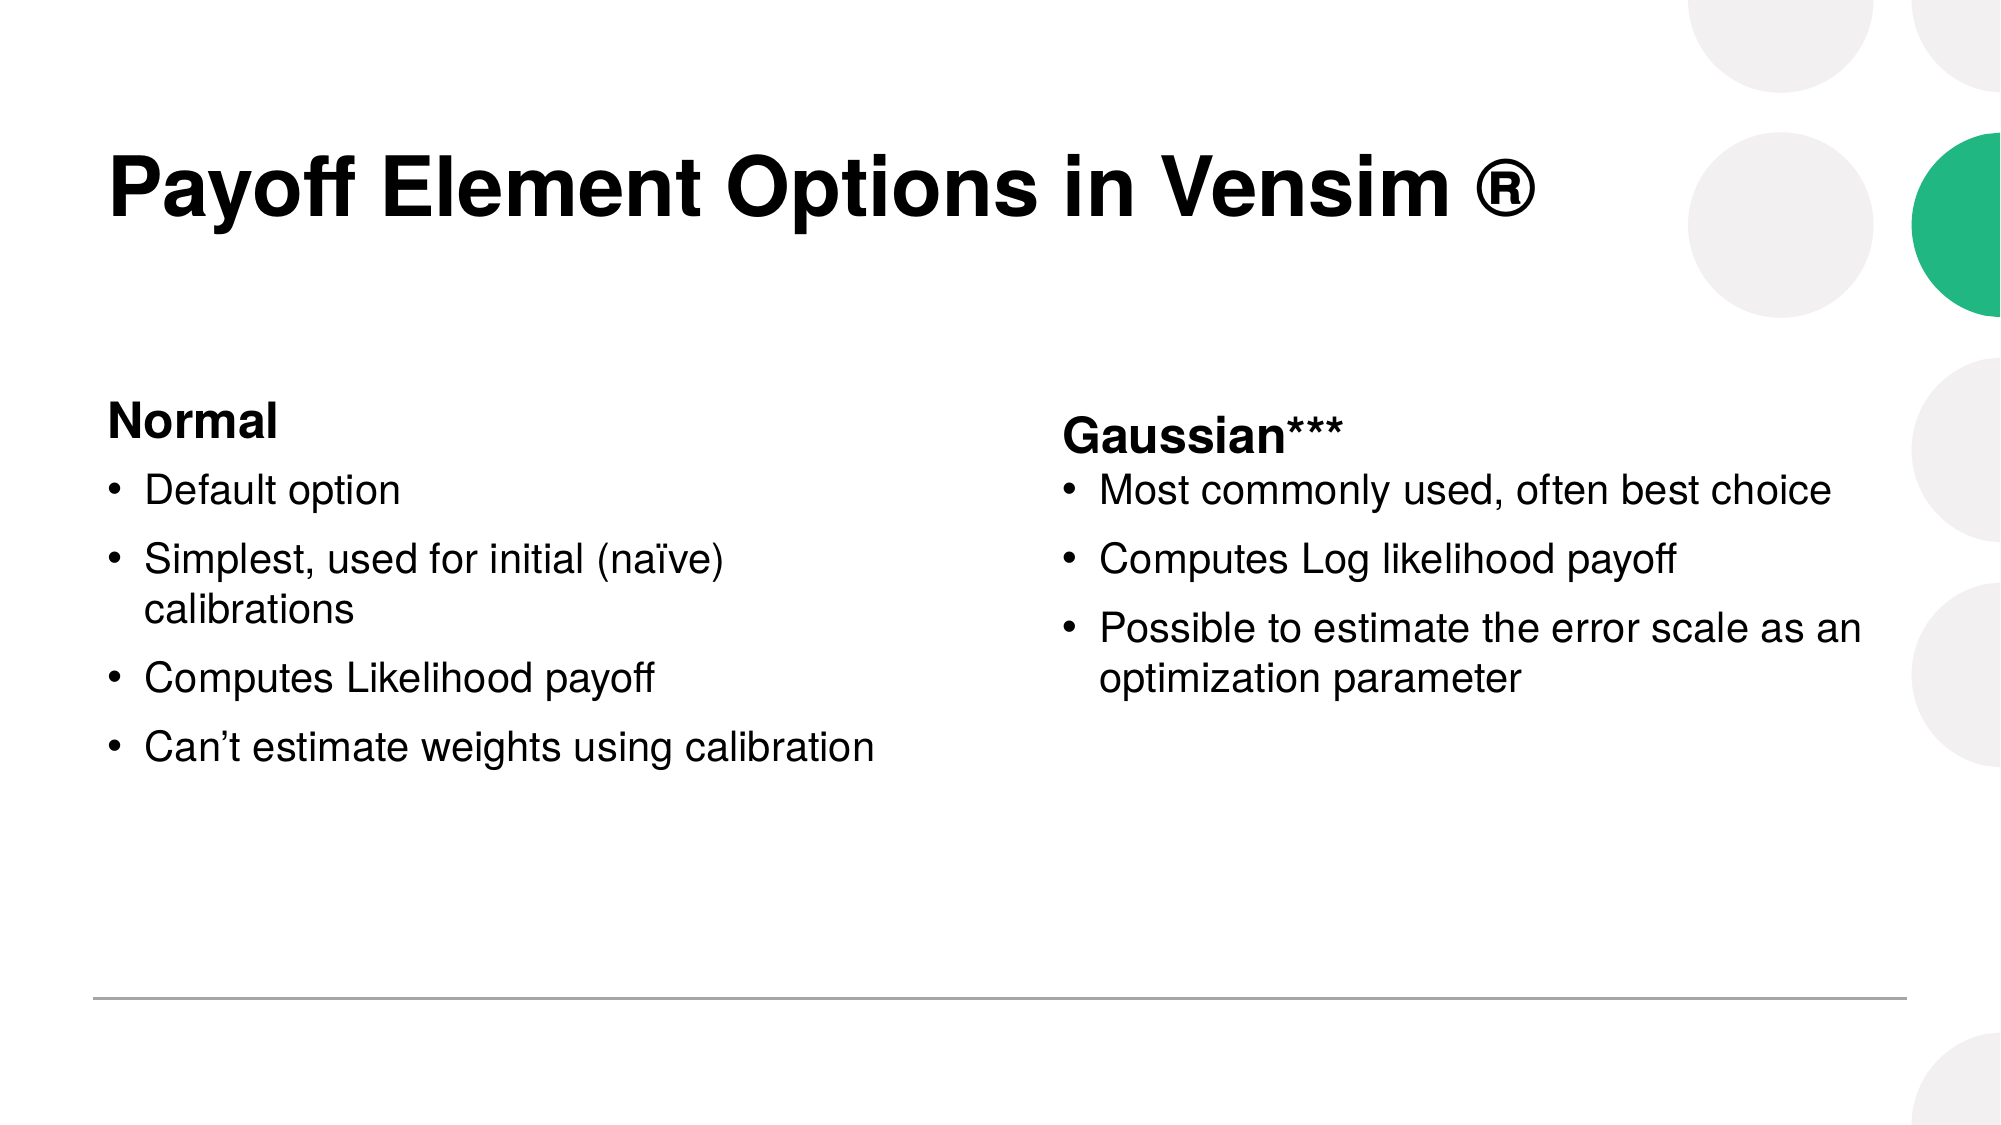

# Payoff Element Options in Vensim ®
Normal
Gaussian***
Default option
Simplest, used for initial (naïve) calibrations
Computes Likelihood payoff
Can’t estimate weights using calibration
Most commonly used, often best choice
Computes Log likelihood payoff
Possible to estimate the error scale as an optimization parameter